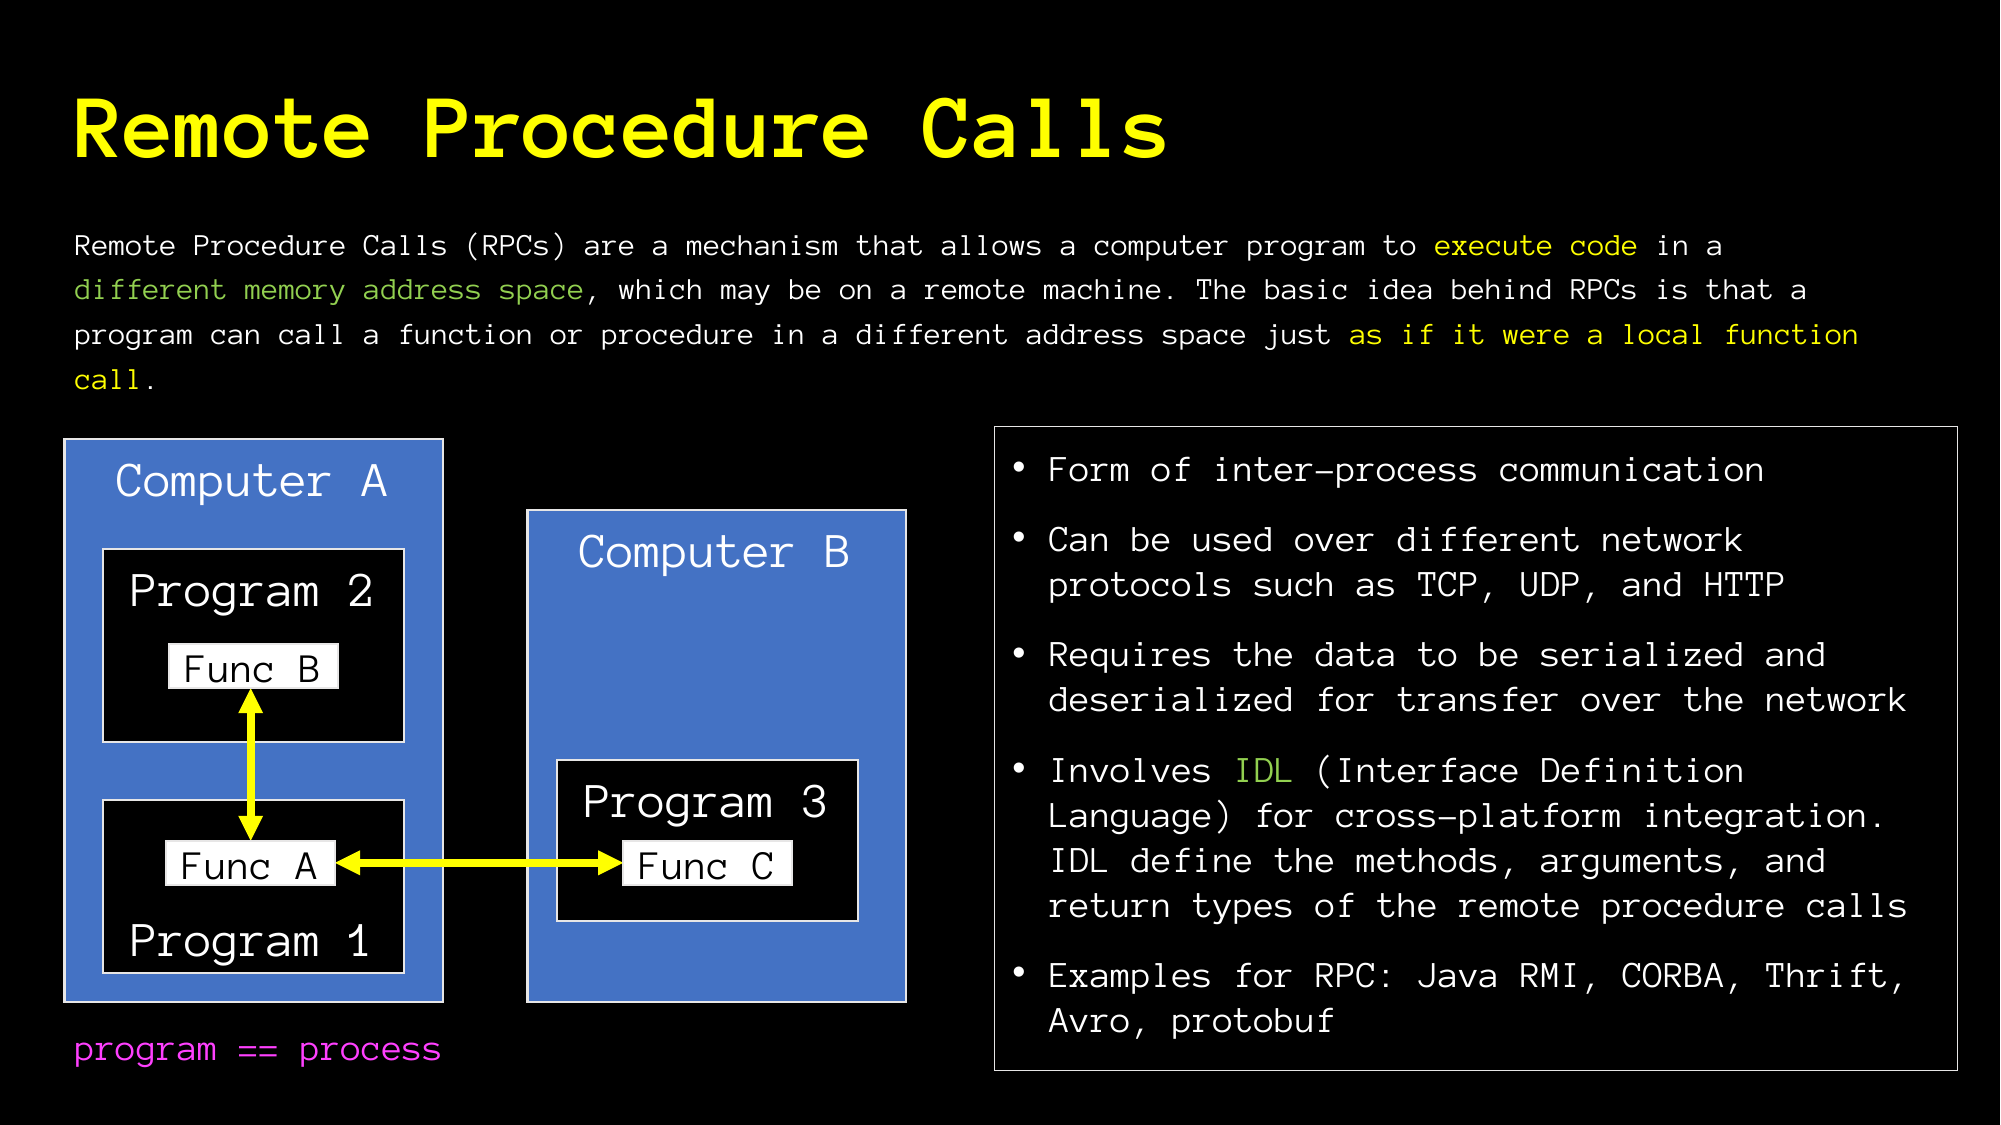

# Remote Procedure Calls
Remote Procedure Calls (RPCs) are a mechanism that allows a computer program to execute code in a different memory address space, which may be on a remote machine. The basic idea behind RPCs is that a program can call a function or procedure in a different address space just as if it were a local function call.
Form of inter-process communication
Can be used over different network protocols such as TCP, UDP, and HTTP
Requires the data to be serialized and deserialized for transfer over the network
Involves IDL (Interface Definition Language) for cross-platform integration. IDL define the methods, arguments, and return types of the remote procedure calls
Examples for RPC: Java RMI, CORBA, Thrift, Avro, protobuf
Computer A
Computer B
Program 2
Func B
Program 3
Program 1
Func A
Func C
program == process